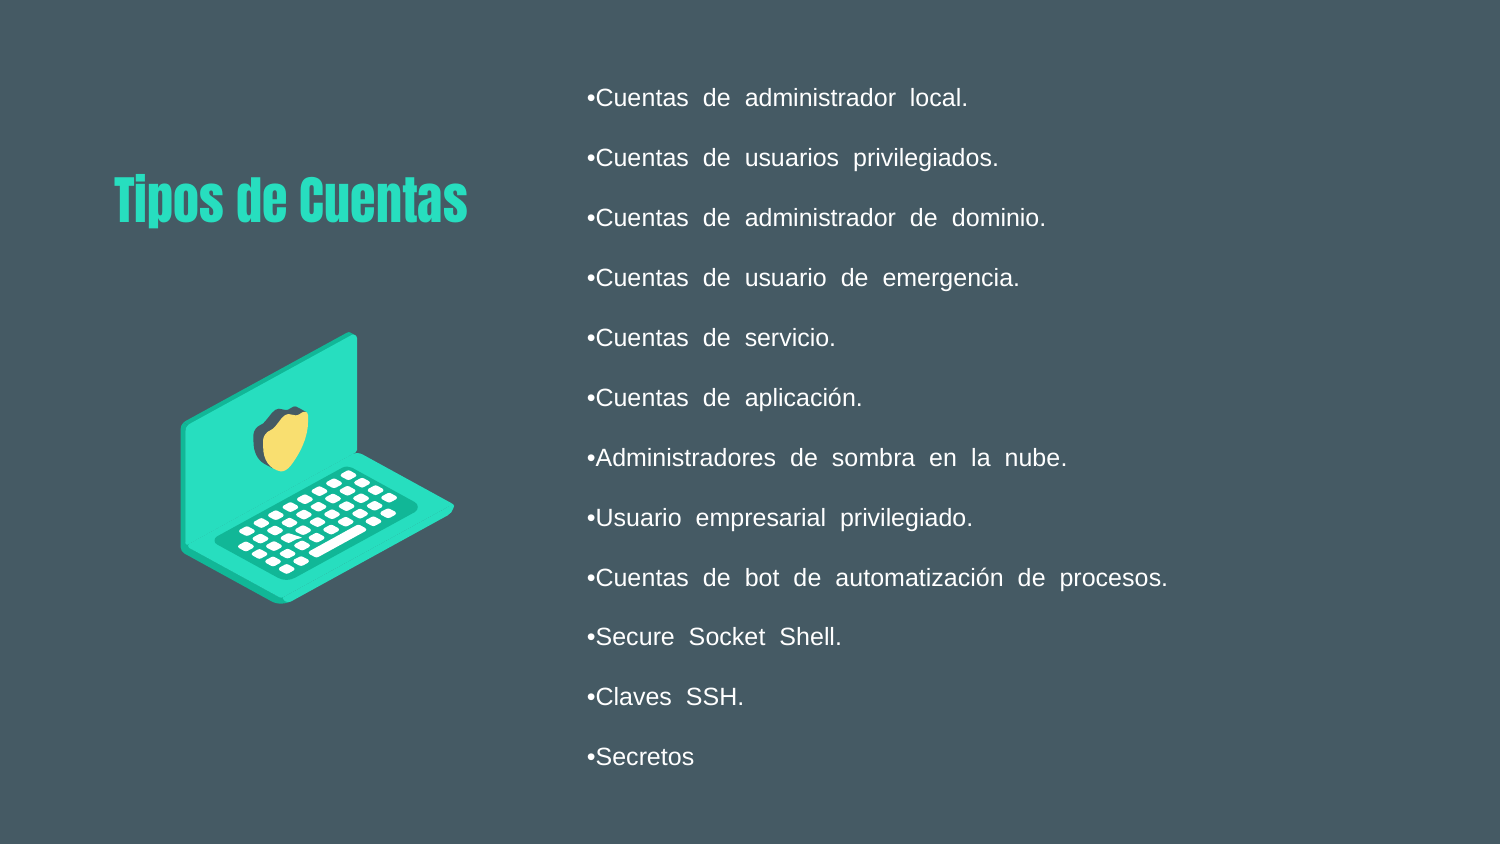

•Cuentas  de  administrador  local.
•Cuentas  de  usuarios  privilegiados.
•Cuentas  de  administrador  de  dominio.
•Cuentas  de  usuario  de  emergencia.
•Cuentas  de  servicio.
•Cuentas  de  aplicación.
•Administradores  de  sombra  en  la  nube.
•Usuario  empresarial  privilegiado.
•Cuentas  de  bot  de  automatización  de  procesos.
•Secure  Socket  Shell.
•Claves  SSH.
•Secretos
Tipos de Cuentas